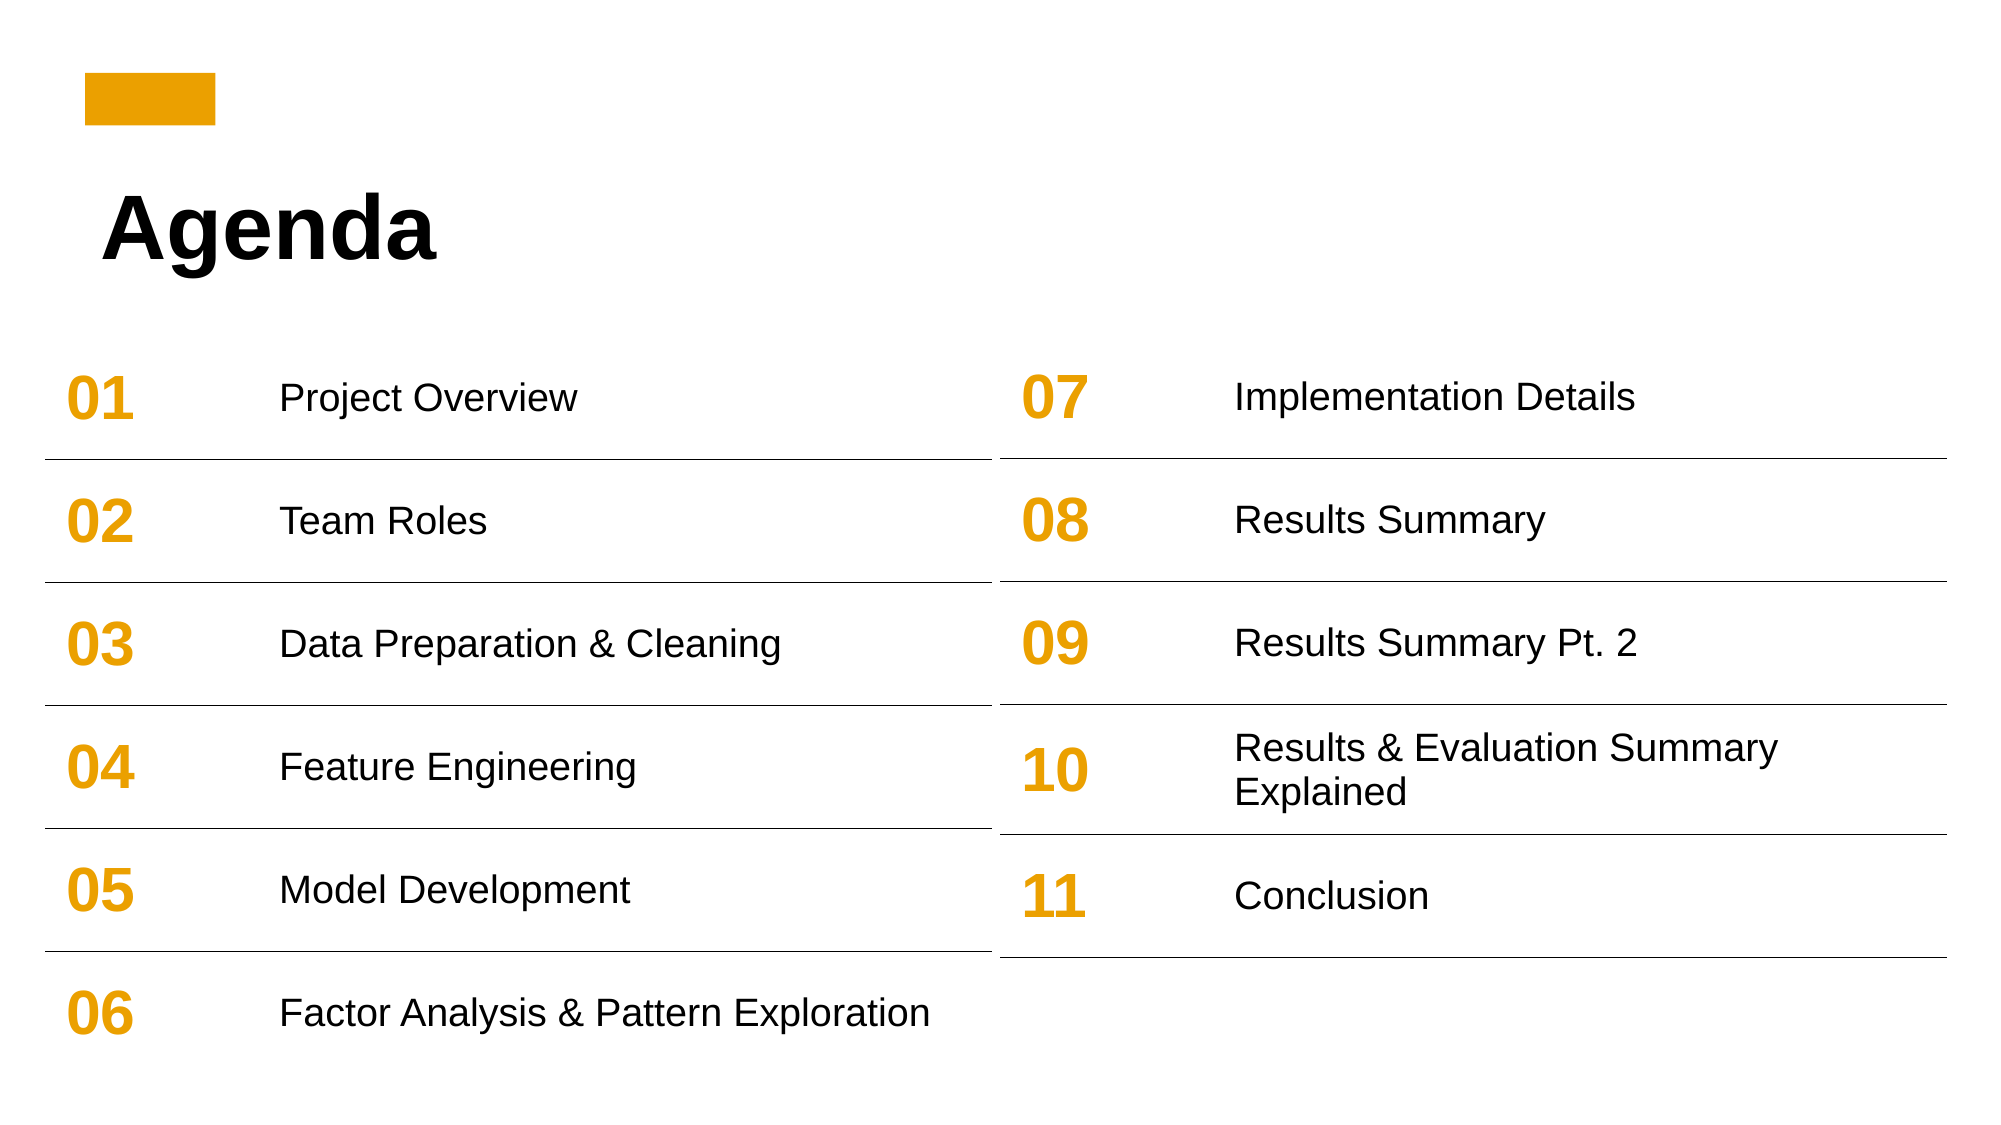

# Agenda
| 07 | Implementation Details |
| --- | --- |
| 08 | Results Summary |
| 09 | Results Summary Pt. 2 |
| 10 | Results & Evaluation Summary Explained |
| 11 | Conclusion |
|  |  |
| 01 | Project Overview |
| --- | --- |
| 02 | Team Roles |
| 03 | Data Preparation & Cleaning |
| 04 | Feature Engineering |
| 05 | Model Development |
| 06 | Factor Analysis & Pattern Exploration |